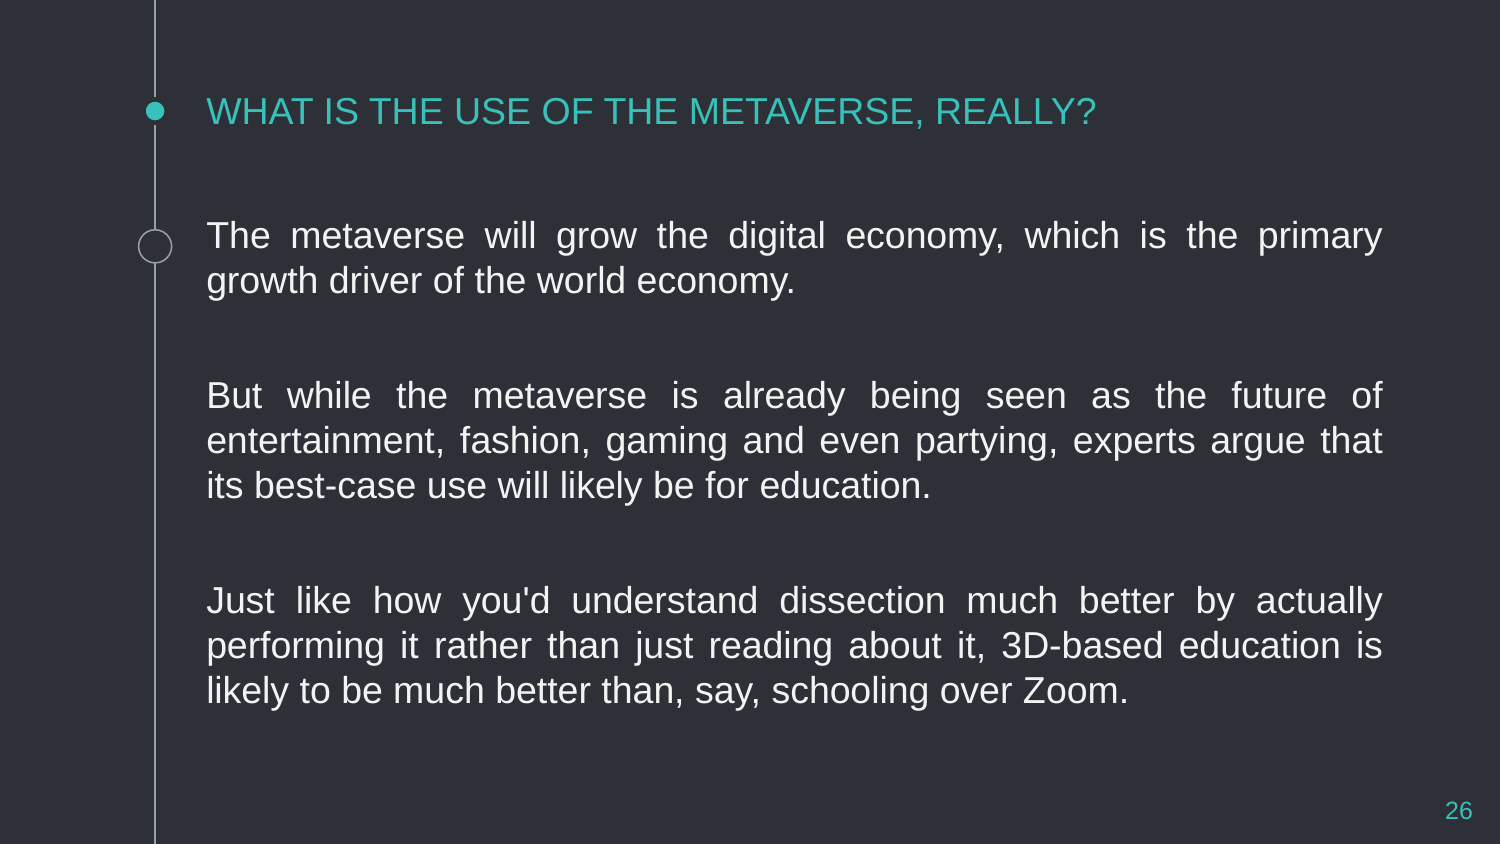

# WHAT IS THE USE OF THE METAVERSE, REALLY?
The metaverse will grow the digital economy, which is the primary growth driver of the world economy.

But while the metaverse is already being seen as the future of entertainment, fashion, gaming and even partying, experts argue that its best-case use will likely be for education.

Just like how you'd understand dissection much better by actually performing it rather than just reading about it, 3D-based education is likely to be much better than, say, schooling over Zoom.

26